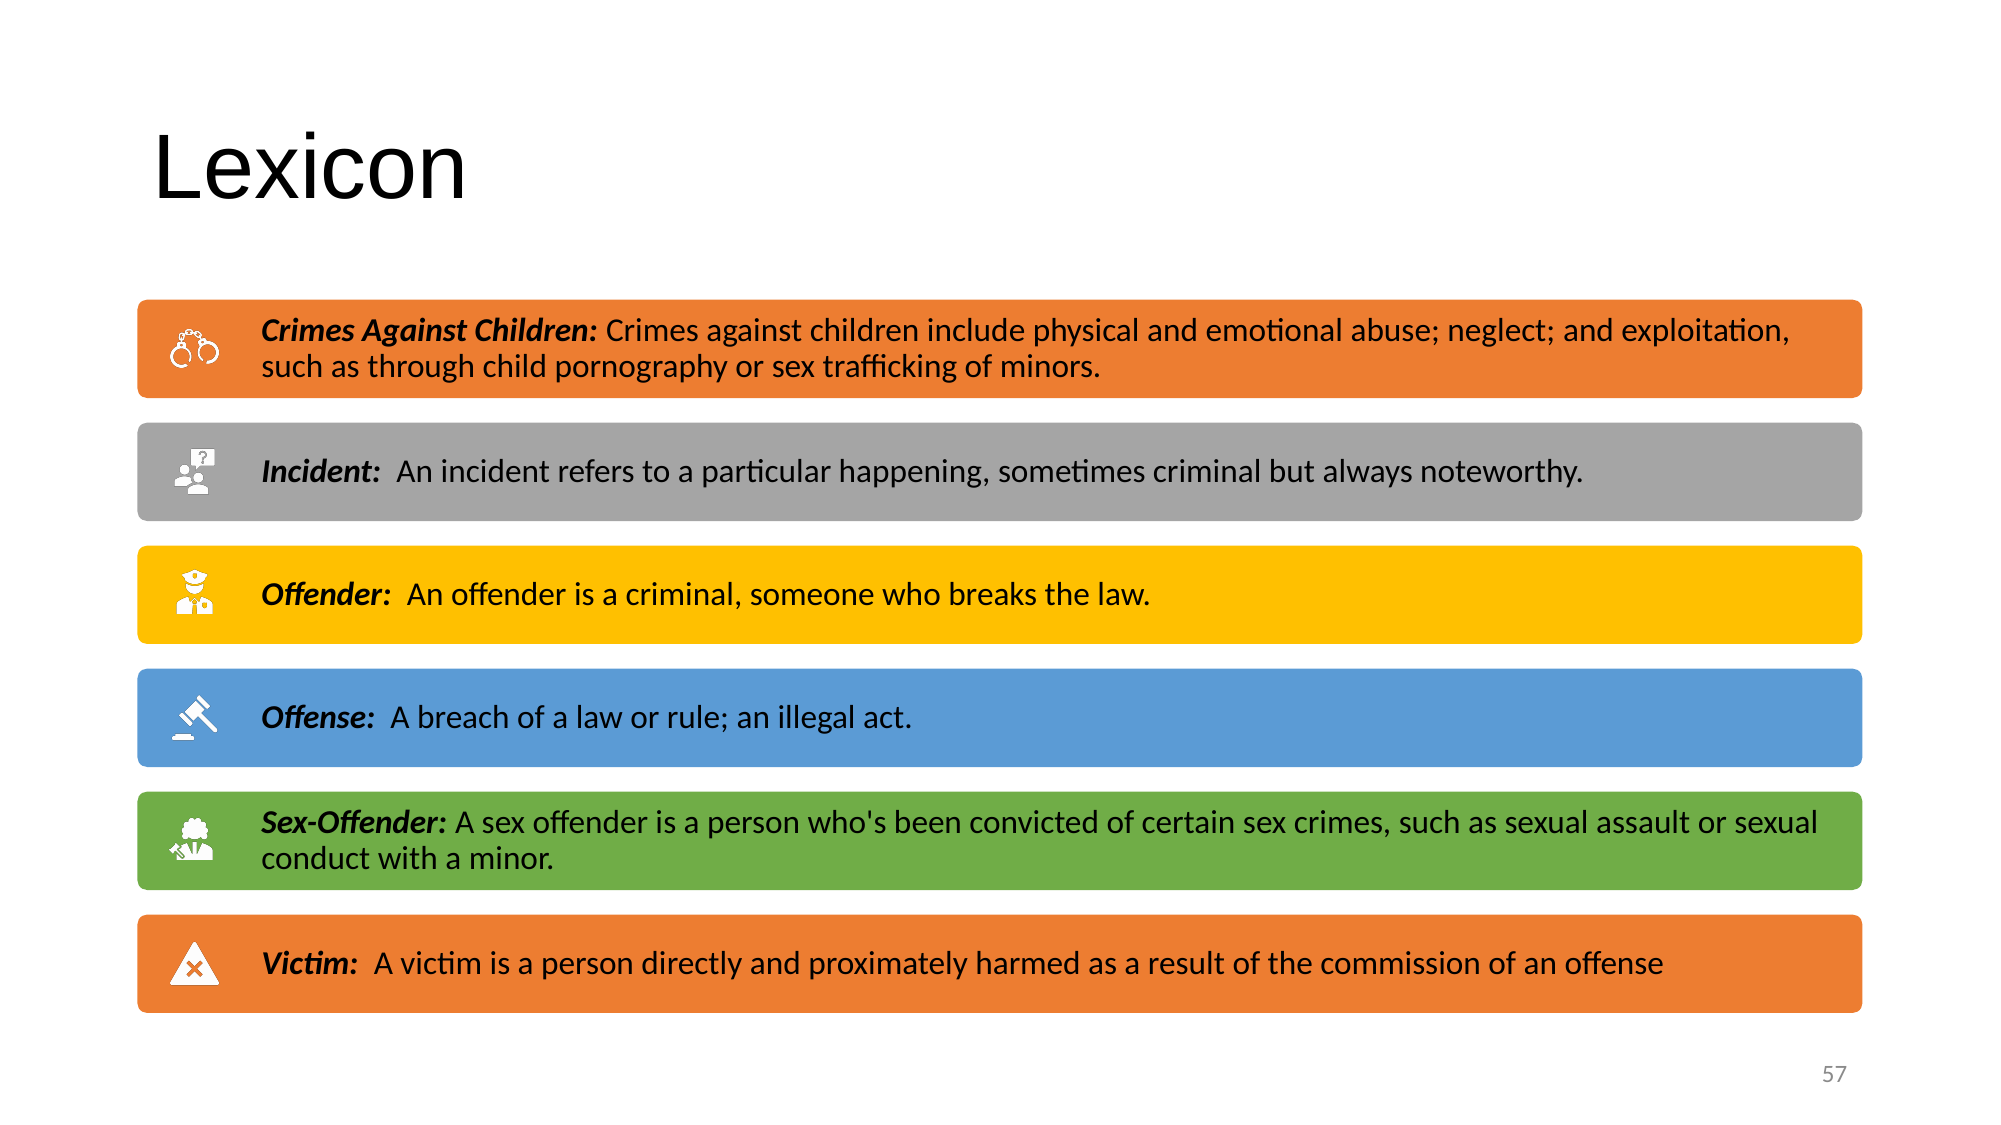

# Lexicon
Crimes Against Children: Crimes against children include physical and emotional abuse; neglect; and exploitation, such as through child pornography or sex trafficking of minors.
Incident:  An incident refers to a particular happening, sometimes criminal but always noteworthy.
Offender:  An offender is a criminal, someone who breaks the law.
Offense:  A breach of a law or rule; an illegal act.
Sex-Offender: A sex offender is a person who's been convicted of certain sex crimes, such as sexual assault or sexual conduct with a minor.
Victim:  A victim is a person directly and proximately harmed as a result of the commission of an offense
57